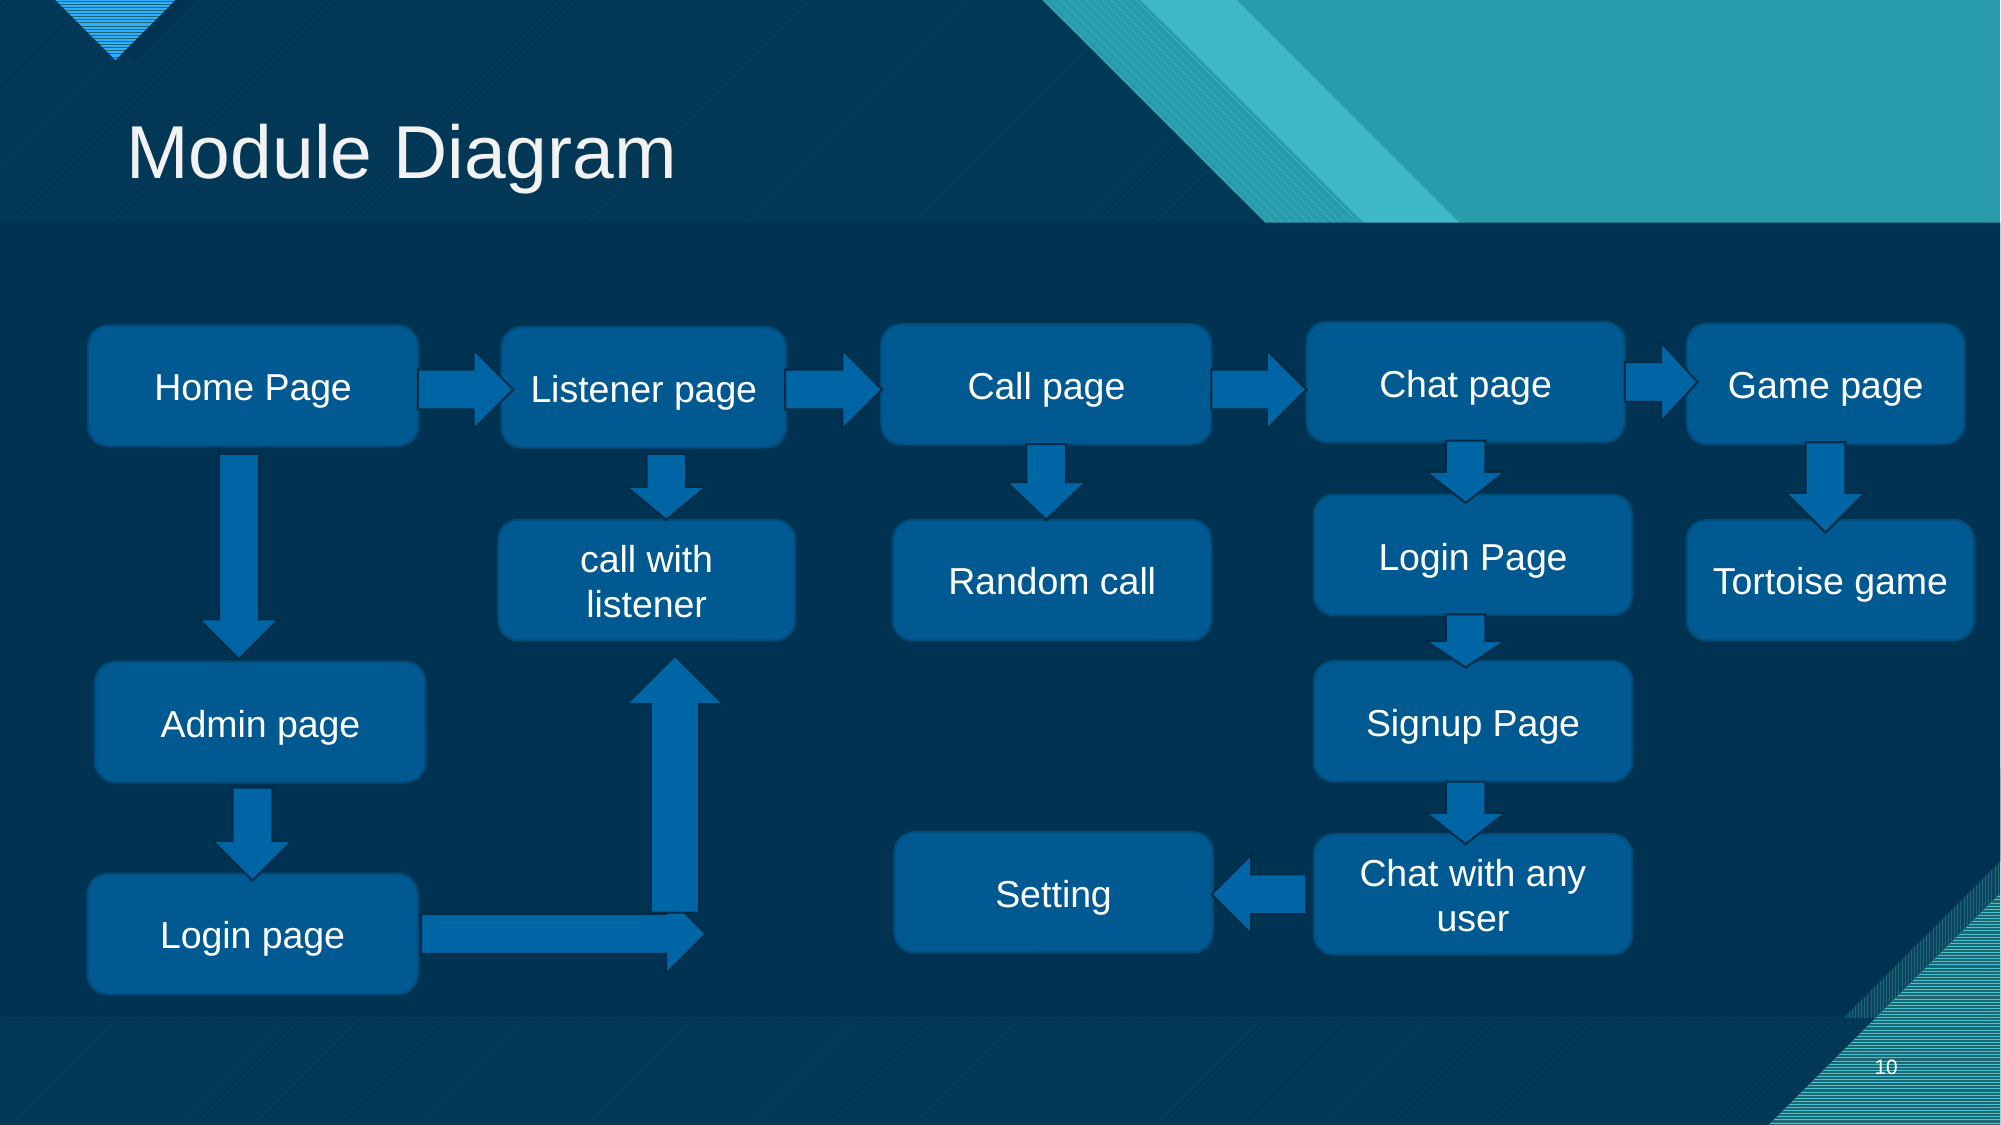

Module Diagram
Chat page
Game page
Call page
Home Page
Listener page

Login Page
Tortoise game
call with listener
Random call

Signup Page
Admin page

Setting
Chat with any user

Login page

10